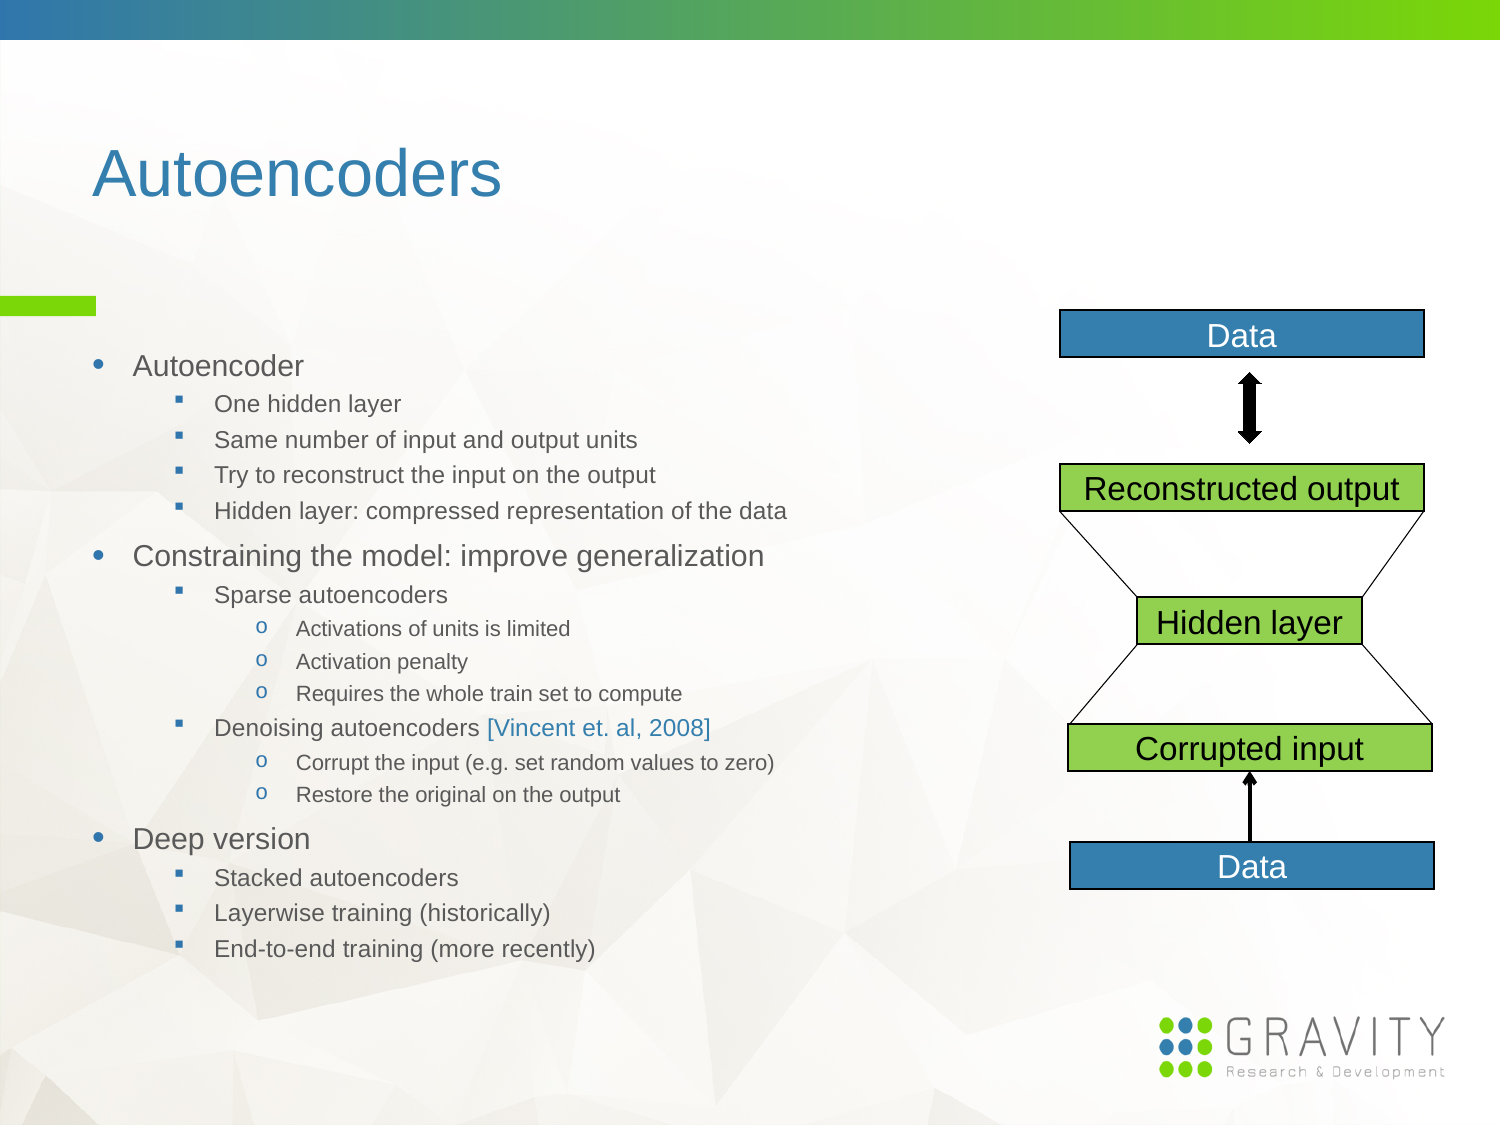

# Autoencoders
Data
Autoencoder
One hidden layer
Same number of input and output units
Try to reconstruct the input on the output
Hidden layer: compressed representation of the data
Constraining the model: improve generalization
Sparse autoencoders
Activations of units is limited
Activation penalty
Requires the whole train set to compute
Denoising autoencoders [Vincent et. al, 2008]
Corrupt the input (e.g. set random values to zero)
Restore the original on the output
Deep version
Stacked autoencoders
Layerwise training (historically)
End-to-end training (more recently)

Reconstructed output
Hidden layer
Corrupted input
Data